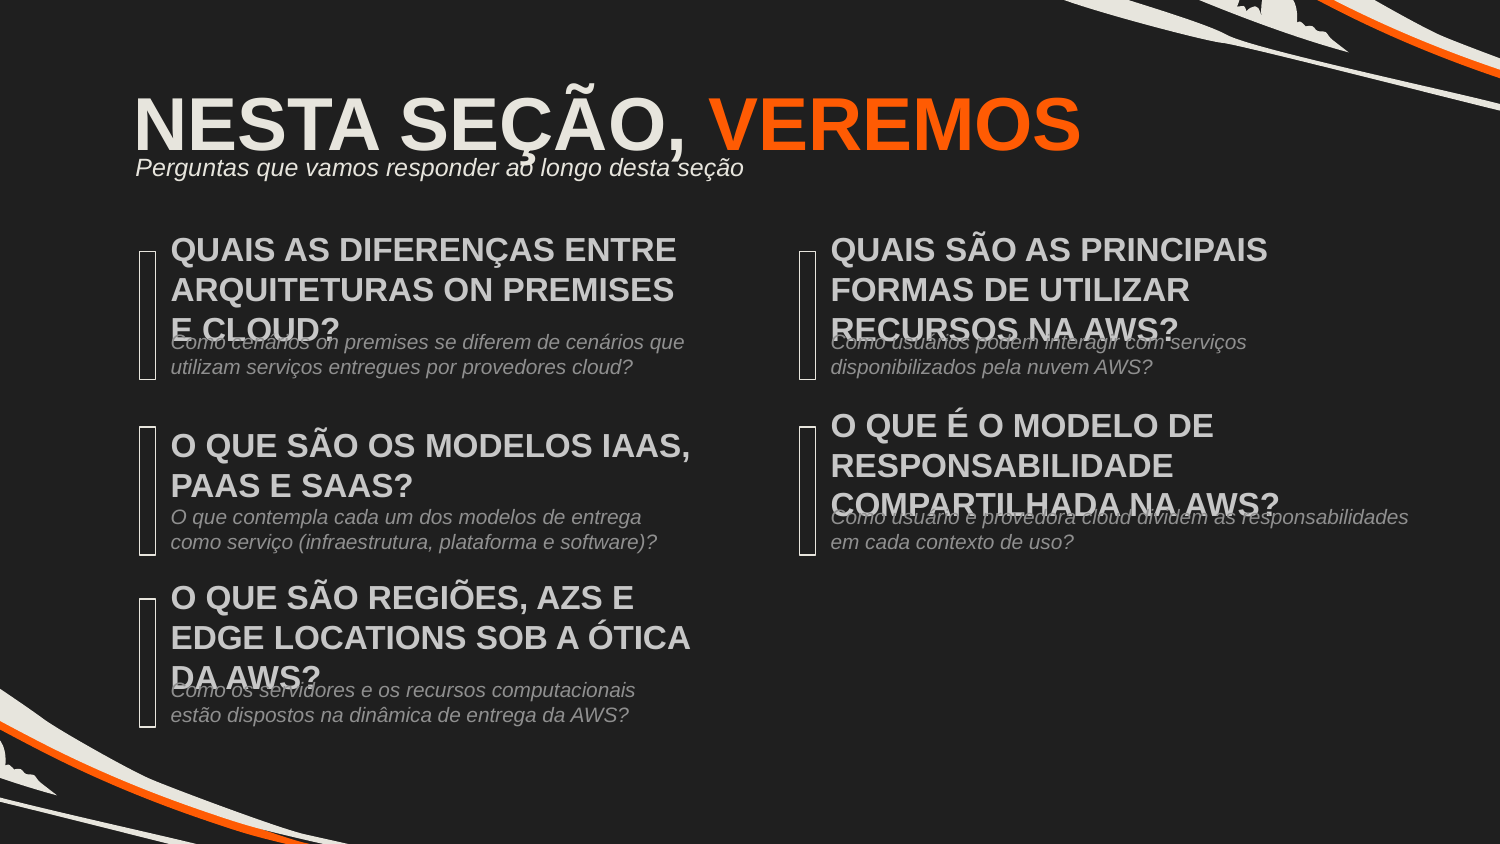

NESTA SEÇÃO, VEREMOS
Perguntas que vamos responder ao longo desta seção
QUAIS AS DIFERENÇAS ENTRE ARQUITETURAS ON PREMISES E CLOUD?
QUAIS SÃO AS PRINCIPAIS FORMAS DE UTILIZAR RECURSOS NA AWS?

Como cenários on premises se diferem de cenários que utilizam serviços entregues por provedores cloud?
Como usuários podem interagir com serviços disponibilizados pela nuvem AWS?
O QUE SÃO OS MODELOS IAAS, PAAS E SAAS?
O QUE É O MODELO DE RESPONSABILIDADE COMPARTILHADA NA AWS?

O que contempla cada um dos modelos de entrega como serviço (infraestrutura, plataforma e software)?
Como usuário e provedora cloud dividem as responsabilidades em cada contexto de uso?
O QUE SÃO REGIÕES, AZS E EDGE LOCATIONS SOB A ÓTICA DA AWS?

Como os servidores e os recursos computacionais estão dispostos na dinâmica de entrega da AWS?